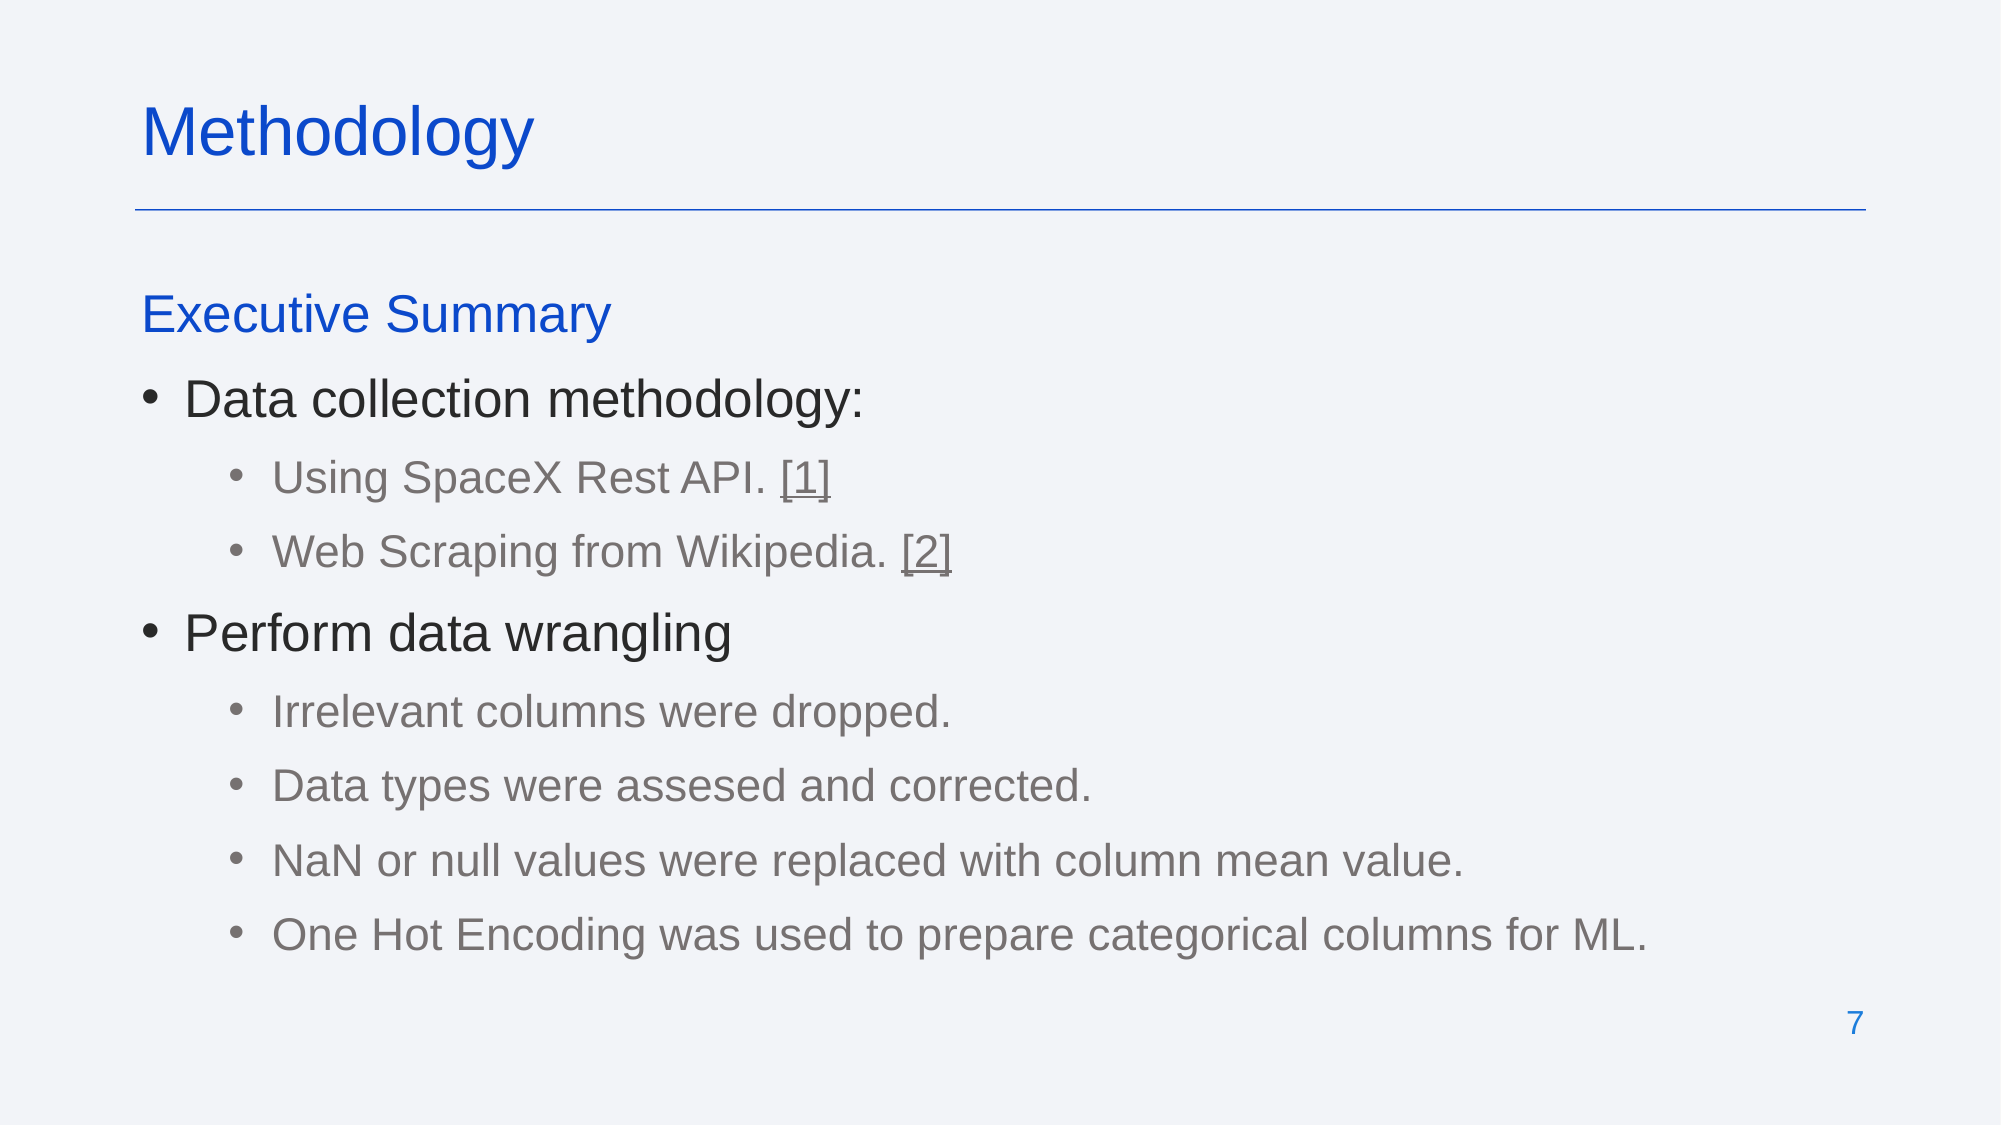

Methodology
Executive Summary
Data collection methodology:
Using SpaceX Rest API. [1]
Web Scraping from Wikipedia. [2]
Perform data wrangling
Irrelevant columns were dropped.
Data types were assesed and corrected.
NaN or null values were replaced with column mean value.
One Hot Encoding was used to prepare categorical columns for ML.

7